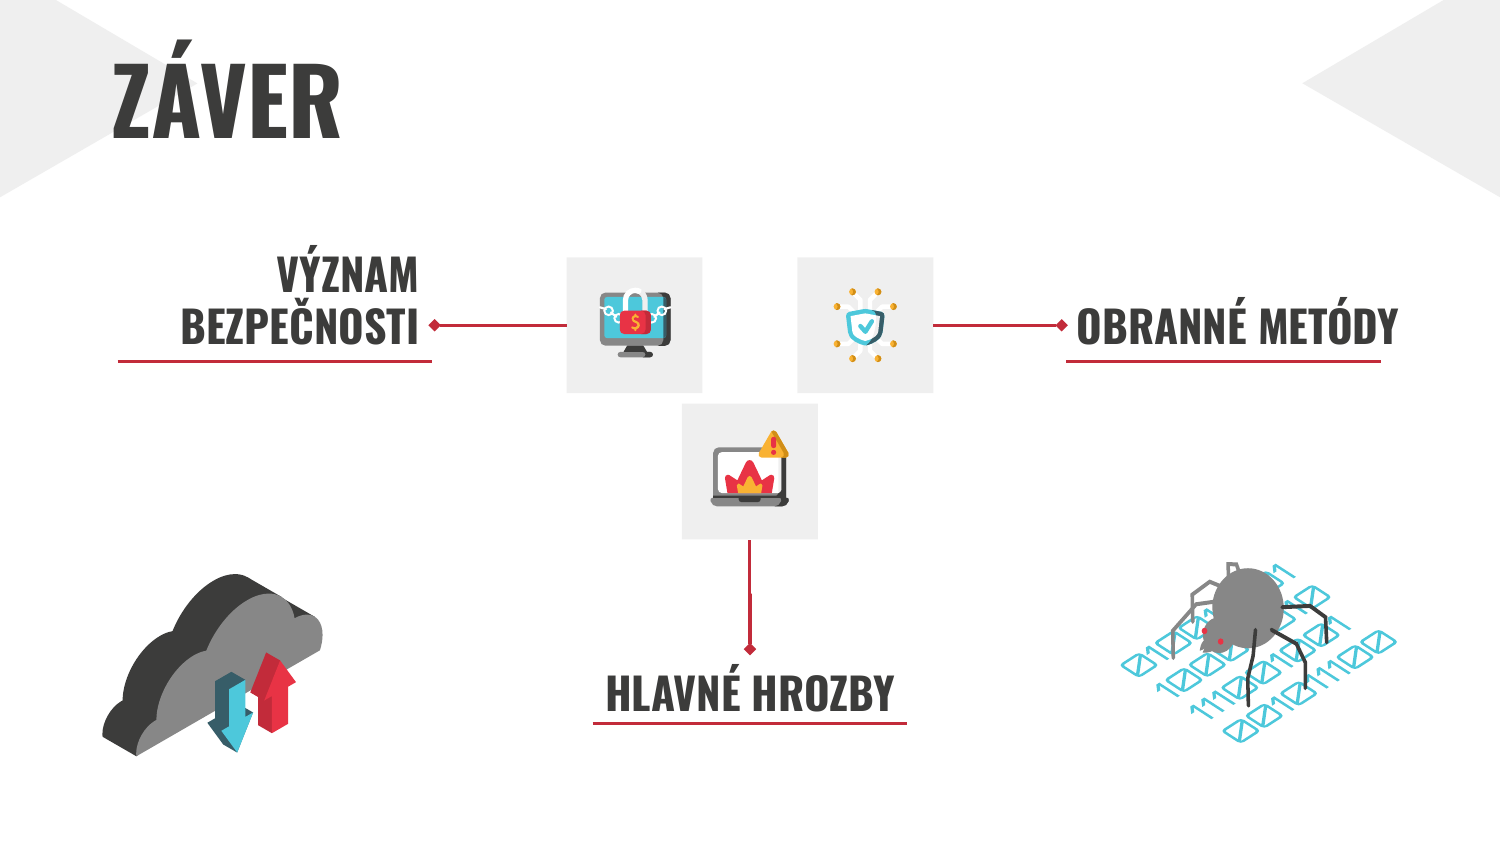

# ZÁVER

VÝZNAM BEZPEČNOSTI
OBRANNÉ METÓDY

HLAVNÉ HROZBY